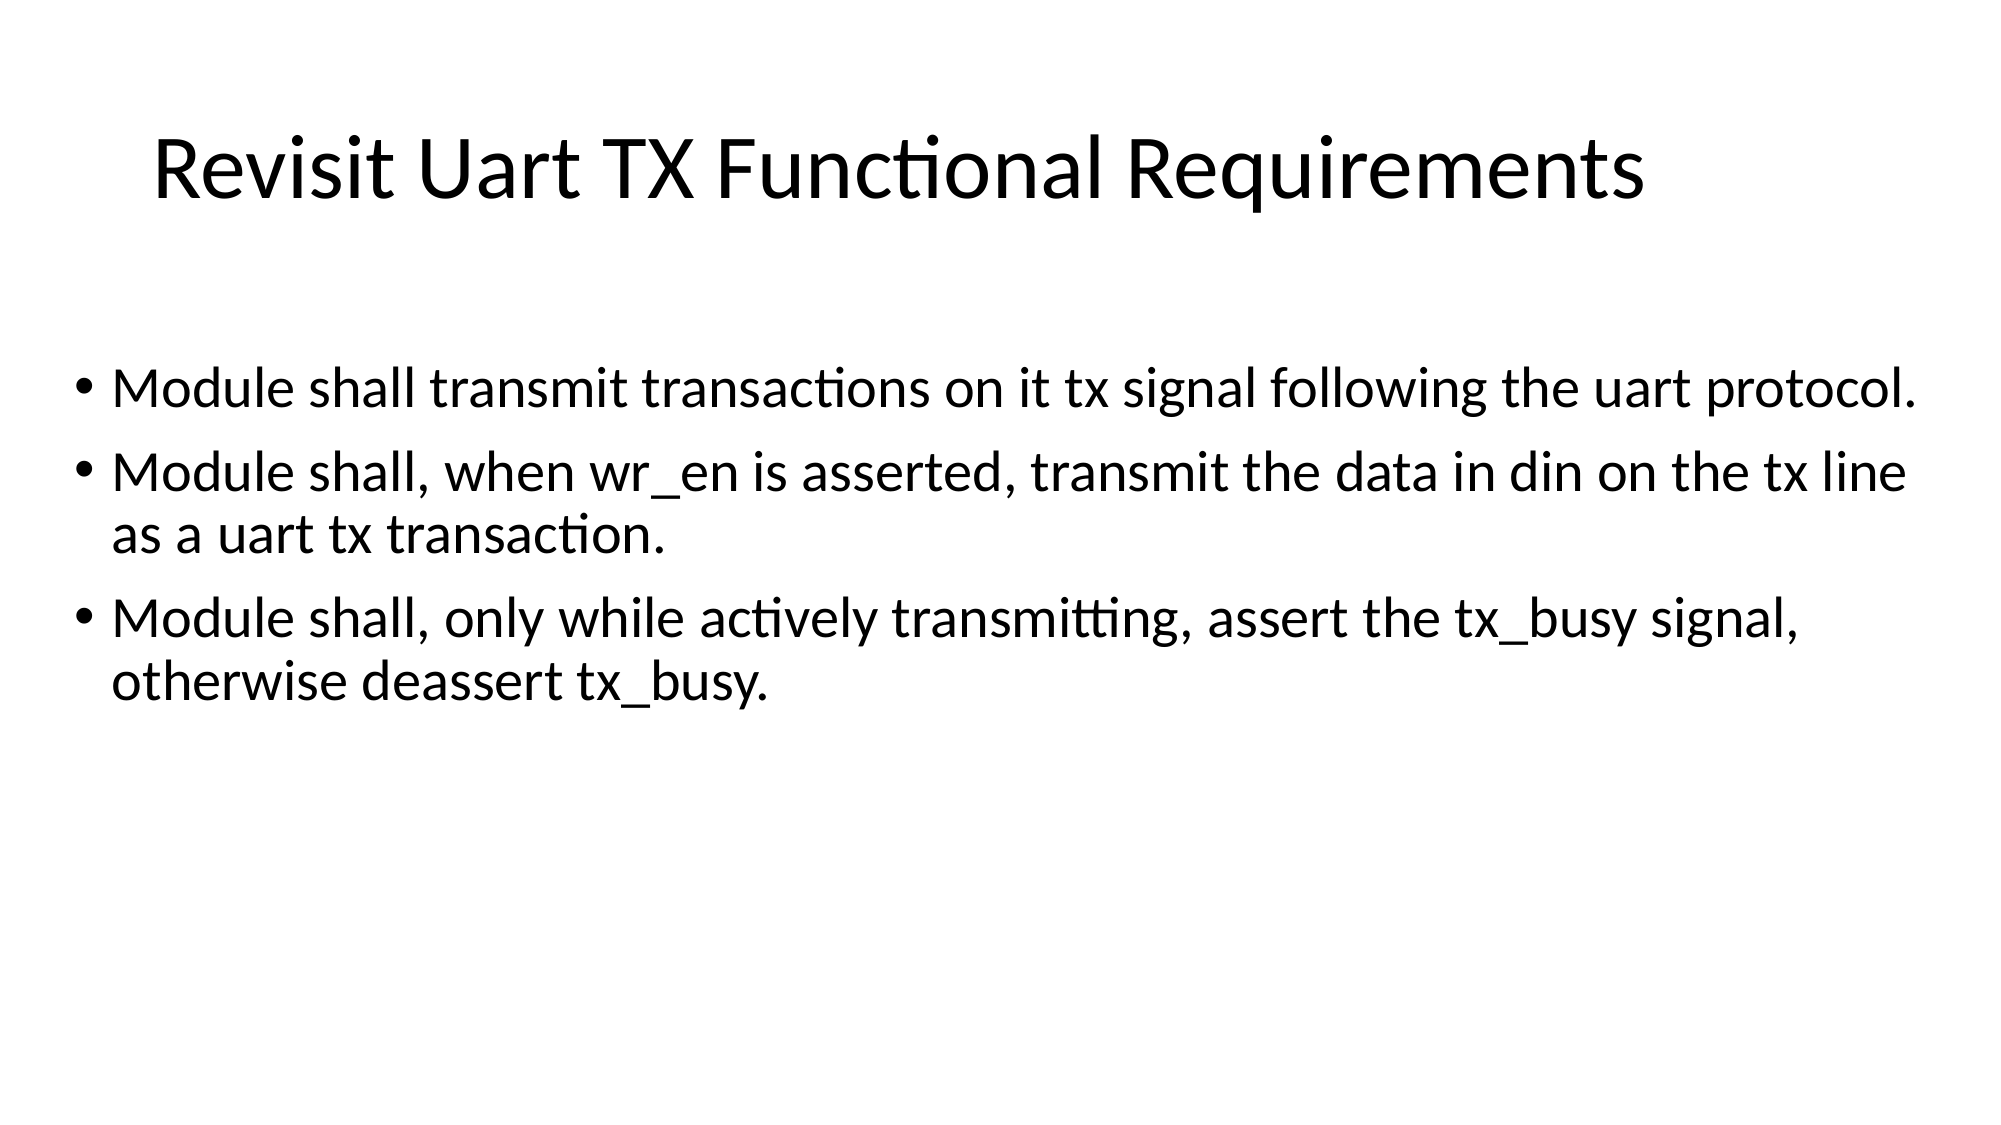

# Revisit Uart TX Functional Requirements
Module shall transmit transactions on it tx signal following the uart protocol.
Module shall, when wr_en is asserted, transmit the data in din on the tx line as a uart tx transaction.
Module shall, only while actively transmitting, assert the tx_busy signal, otherwise deassert tx_busy.